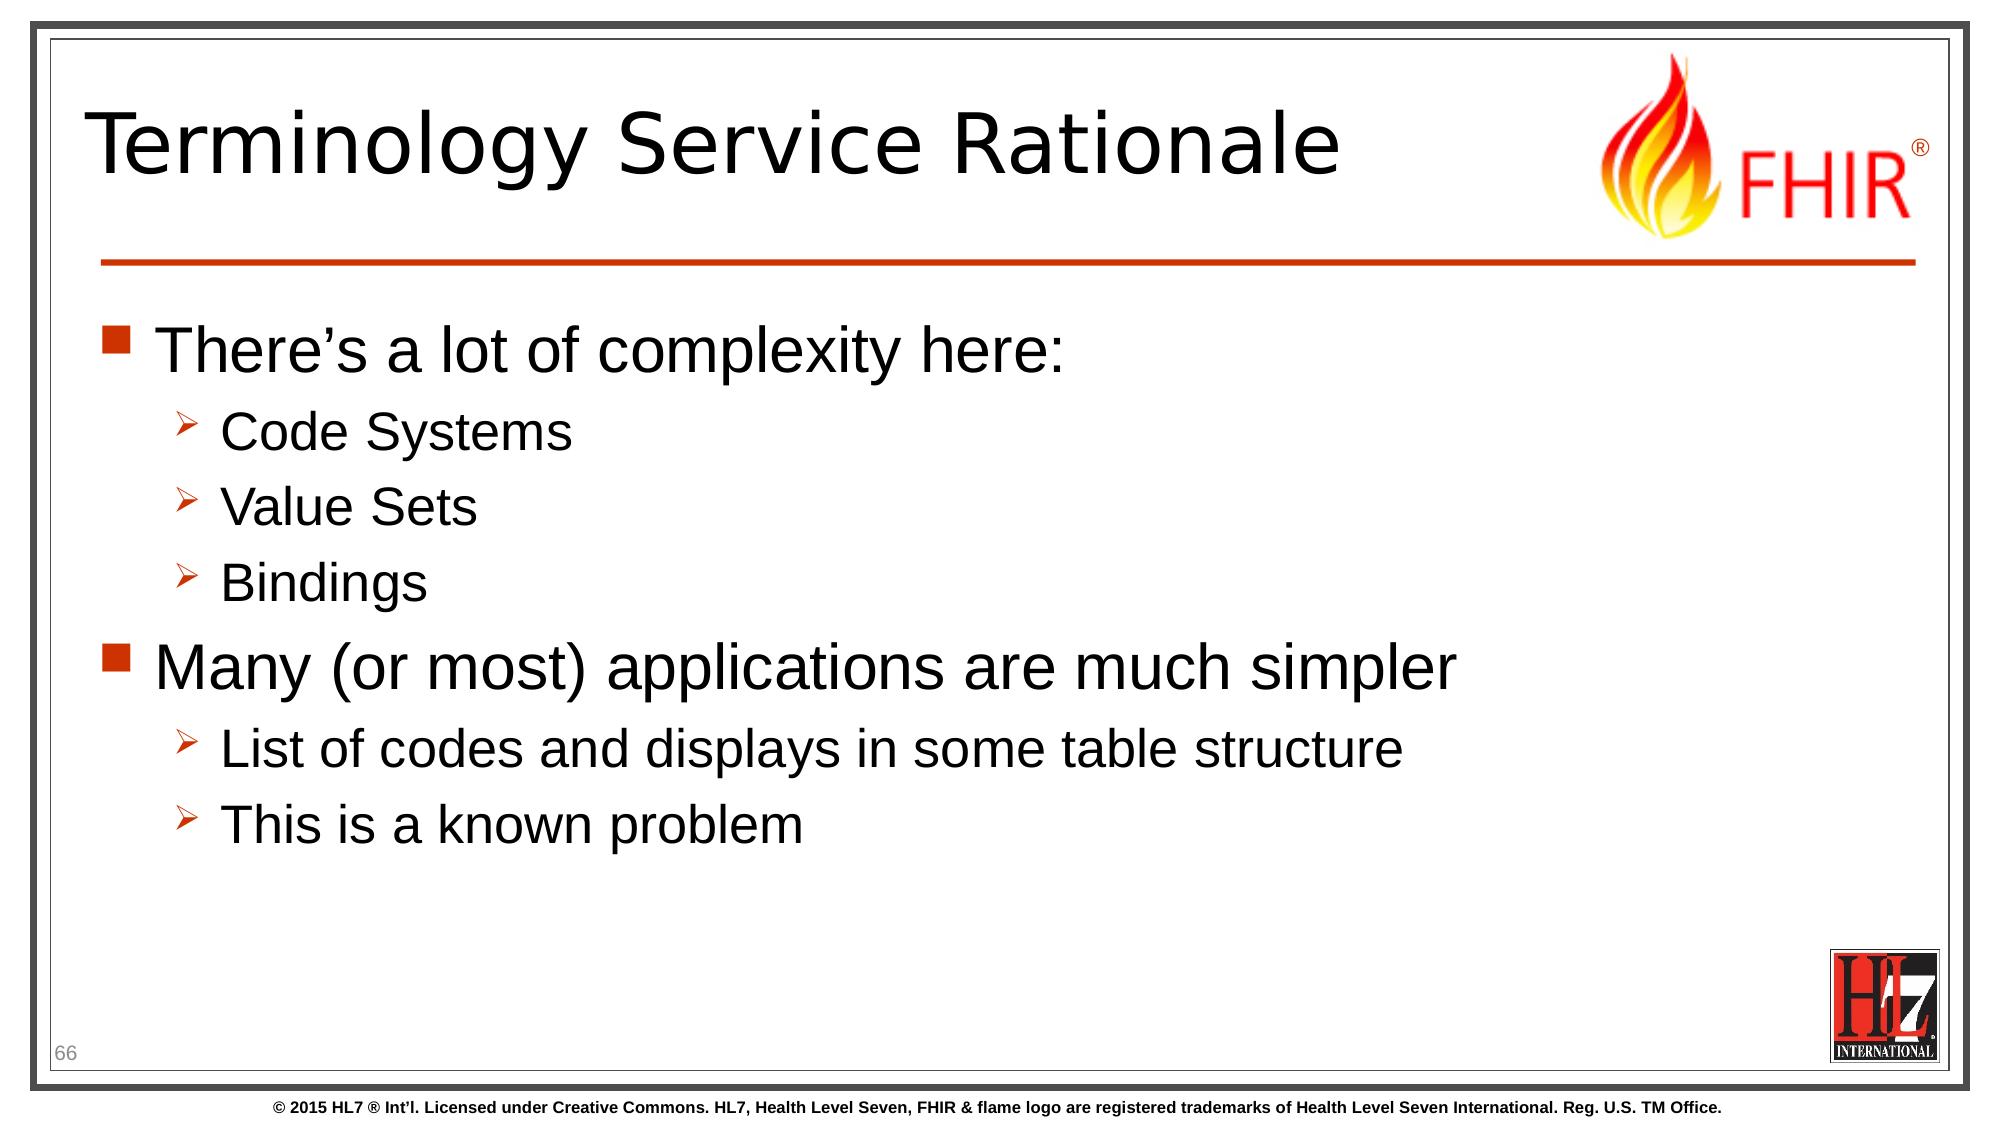

# Terminology Service Rationale
There’s a lot of complexity here:
Code Systems
Value Sets
Bindings
Many (or most) applications are much simpler
List of codes and displays in some table structure
This is a known problem
66